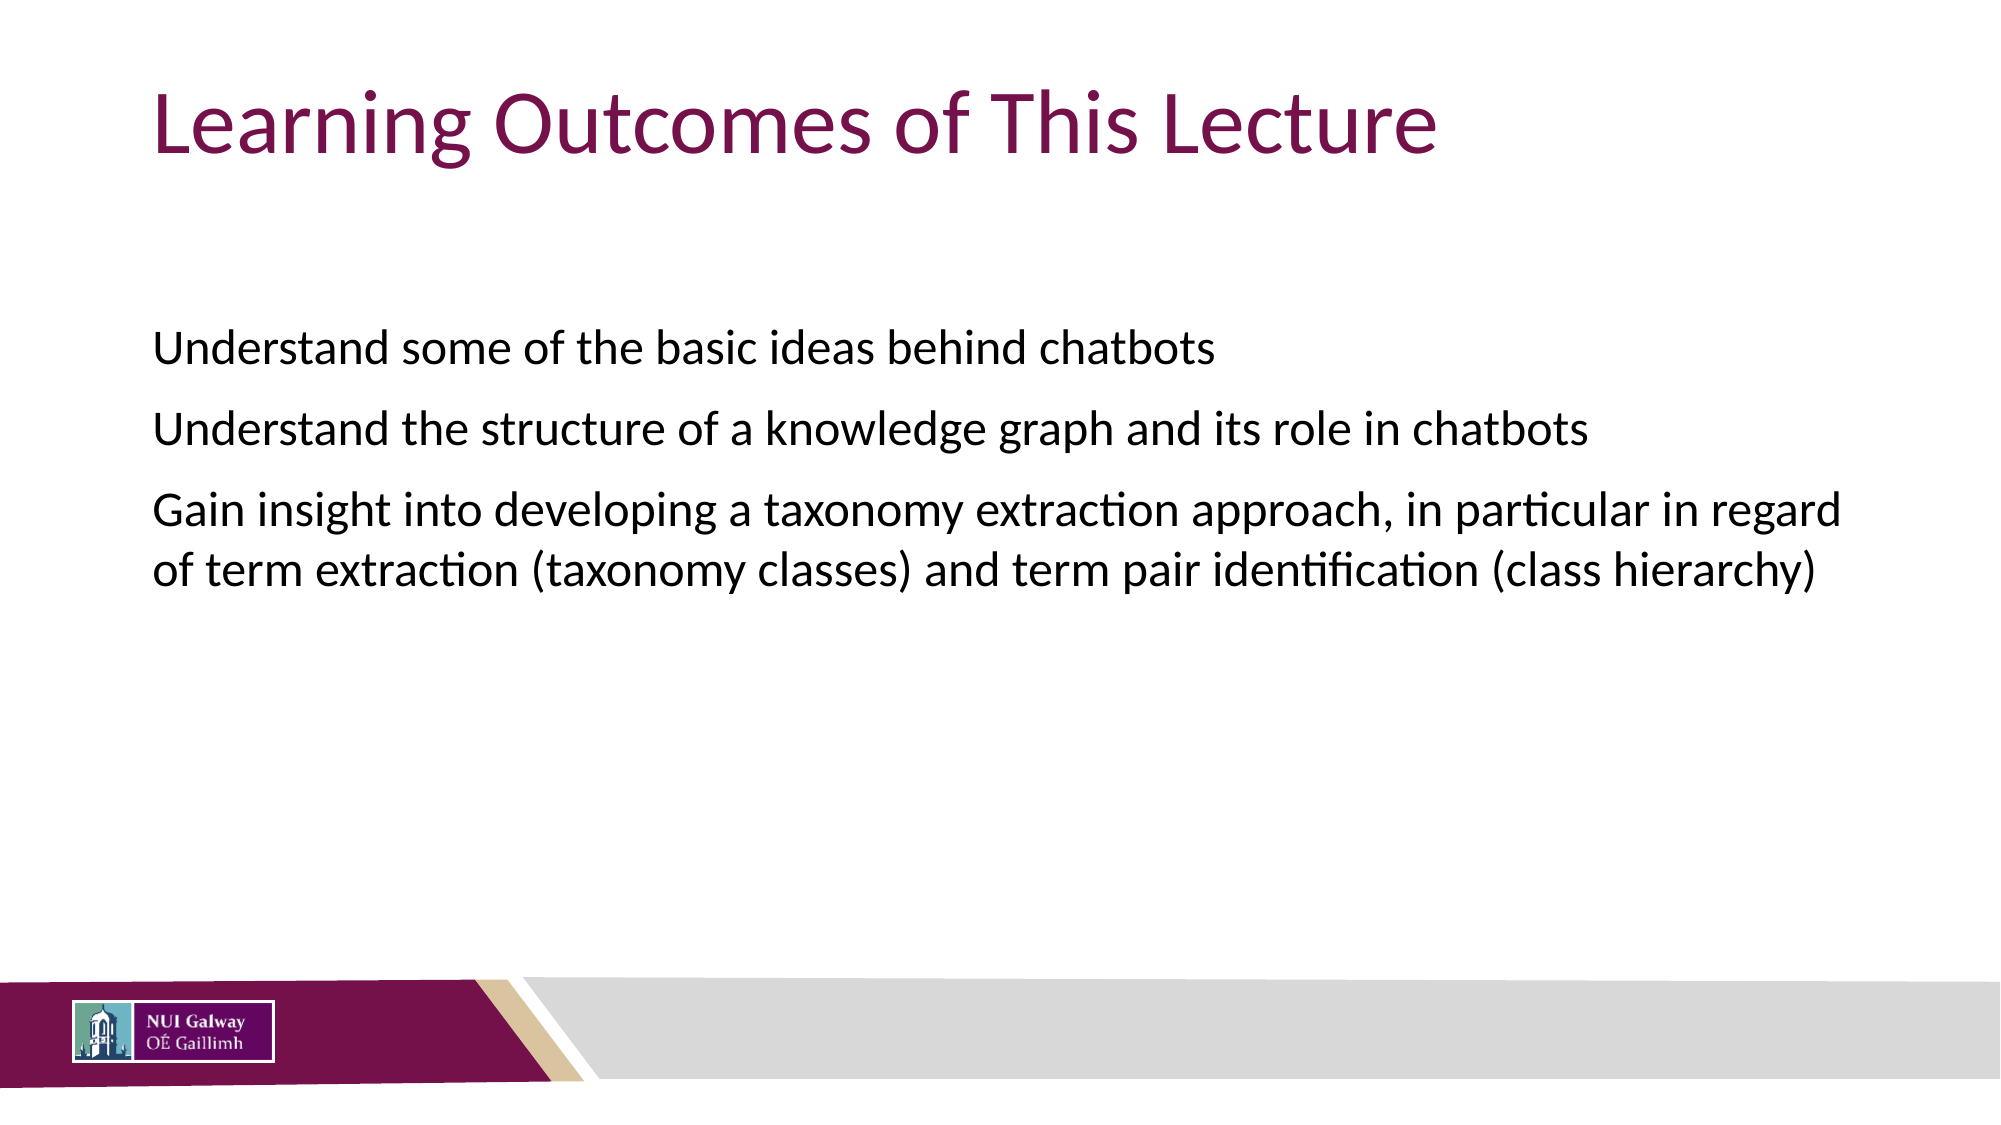

# Learning Outcomes of This Lecture
Understand some of the basic ideas behind chatbots
Understand the structure of a knowledge graph and its role in chatbots
Gain insight into developing a taxonomy extraction approach, in particular in regard of term extraction (taxonomy classes) and term pair identification (class hierarchy)